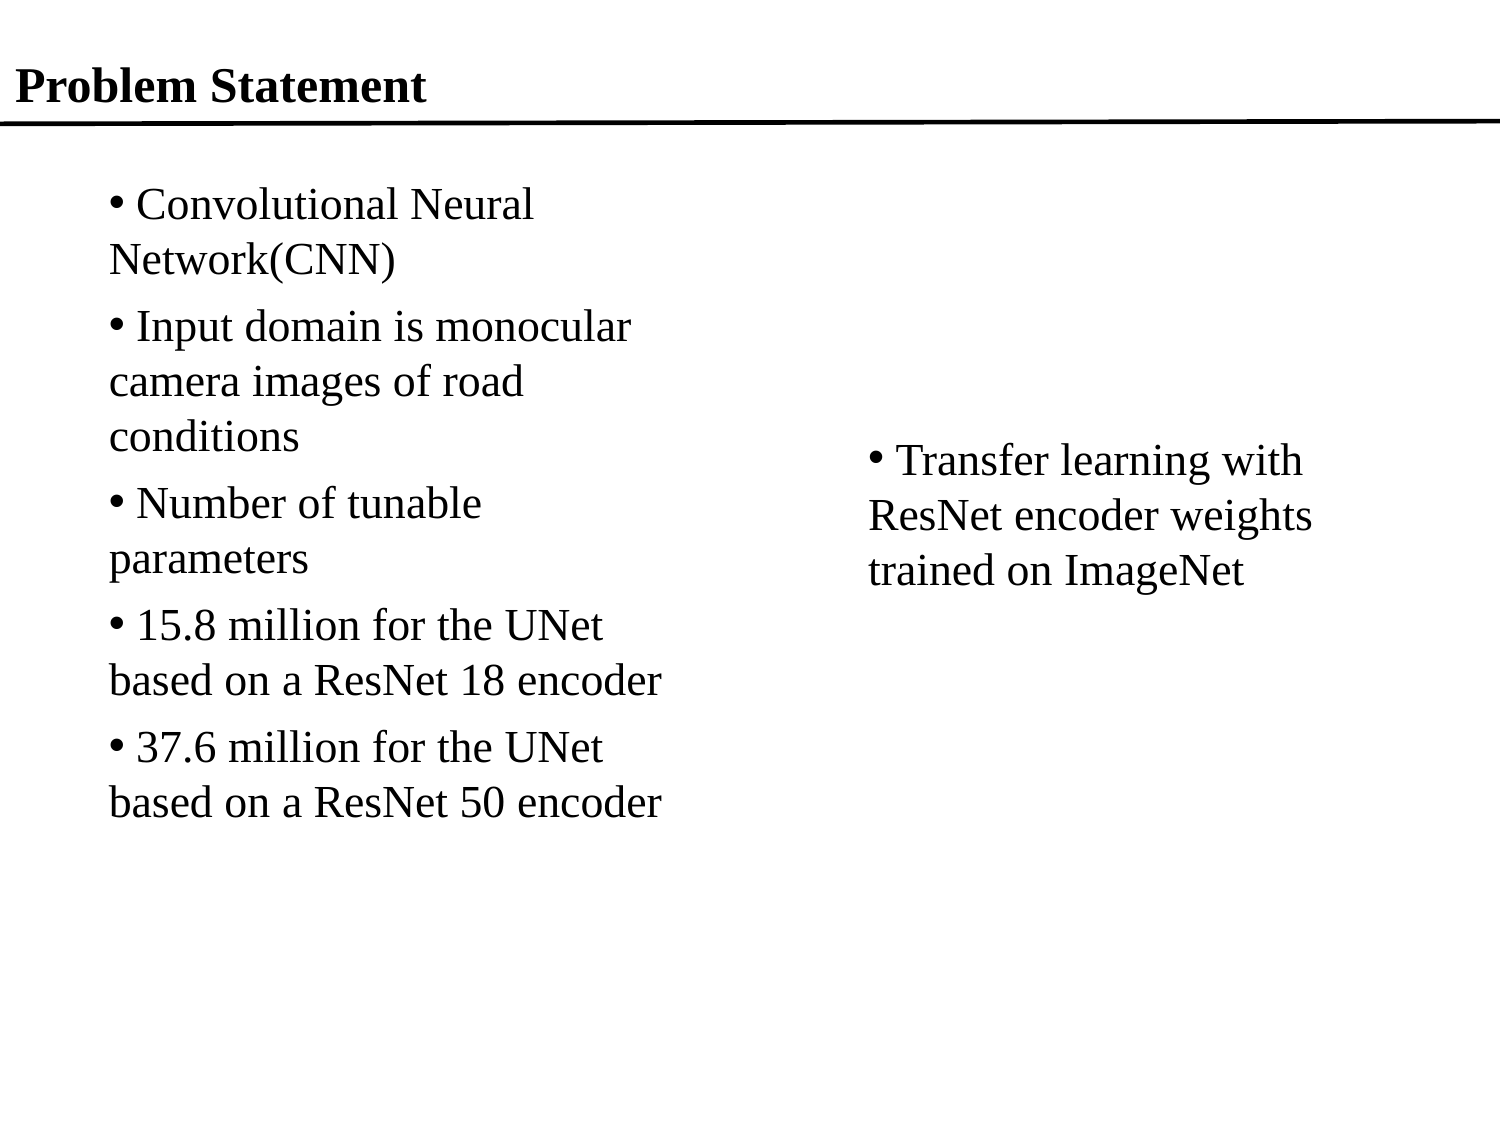

# Problem Statement

 Convolutional Neural Network(CNN)
 Input domain is monocular camera images of road conditions
 Number of tunable parameters
 15.8 million for the UNet based on a ResNet 18 encoder
 37.6 million for the UNet based on a ResNet 50 encoder
 Transfer learning with ResNet encoder weights trained on ImageNet